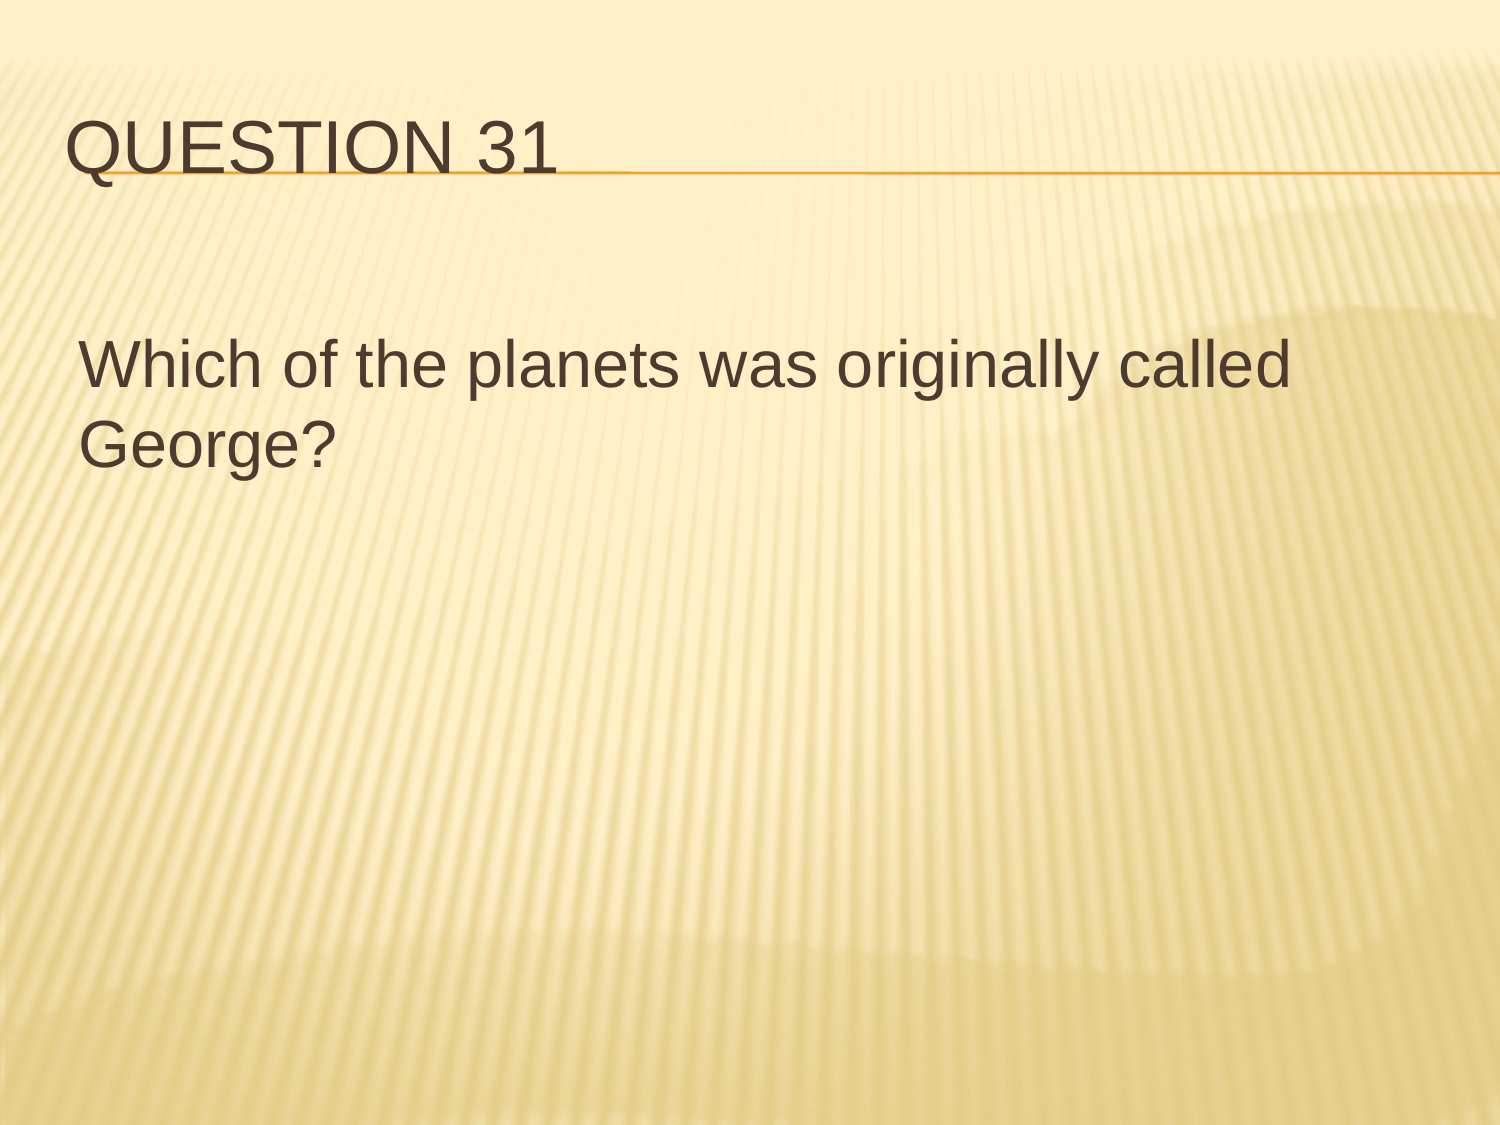

# Question 31

Which of the planets was originally called George?